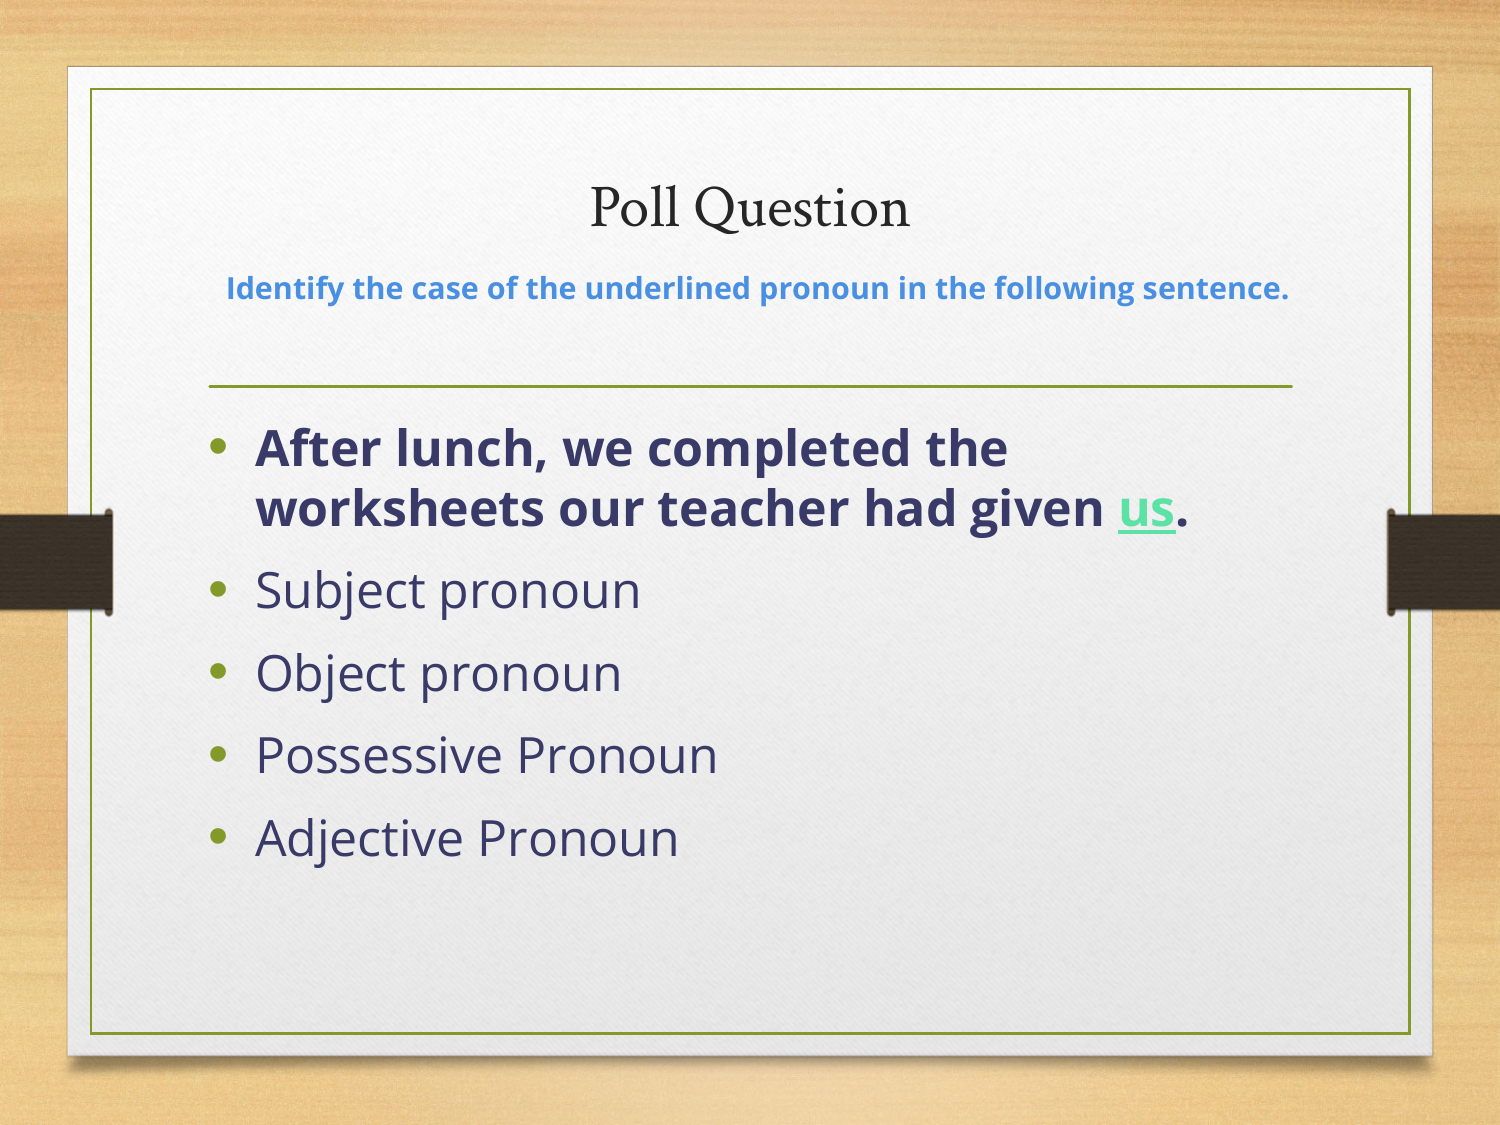

# Poll Question  Identify the case of the underlined pronoun in the following sentence.
After lunch, we completed the worksheets our teacher had given us.
Subject pronoun
Object pronoun
Possessive Pronoun
Adjective Pronoun